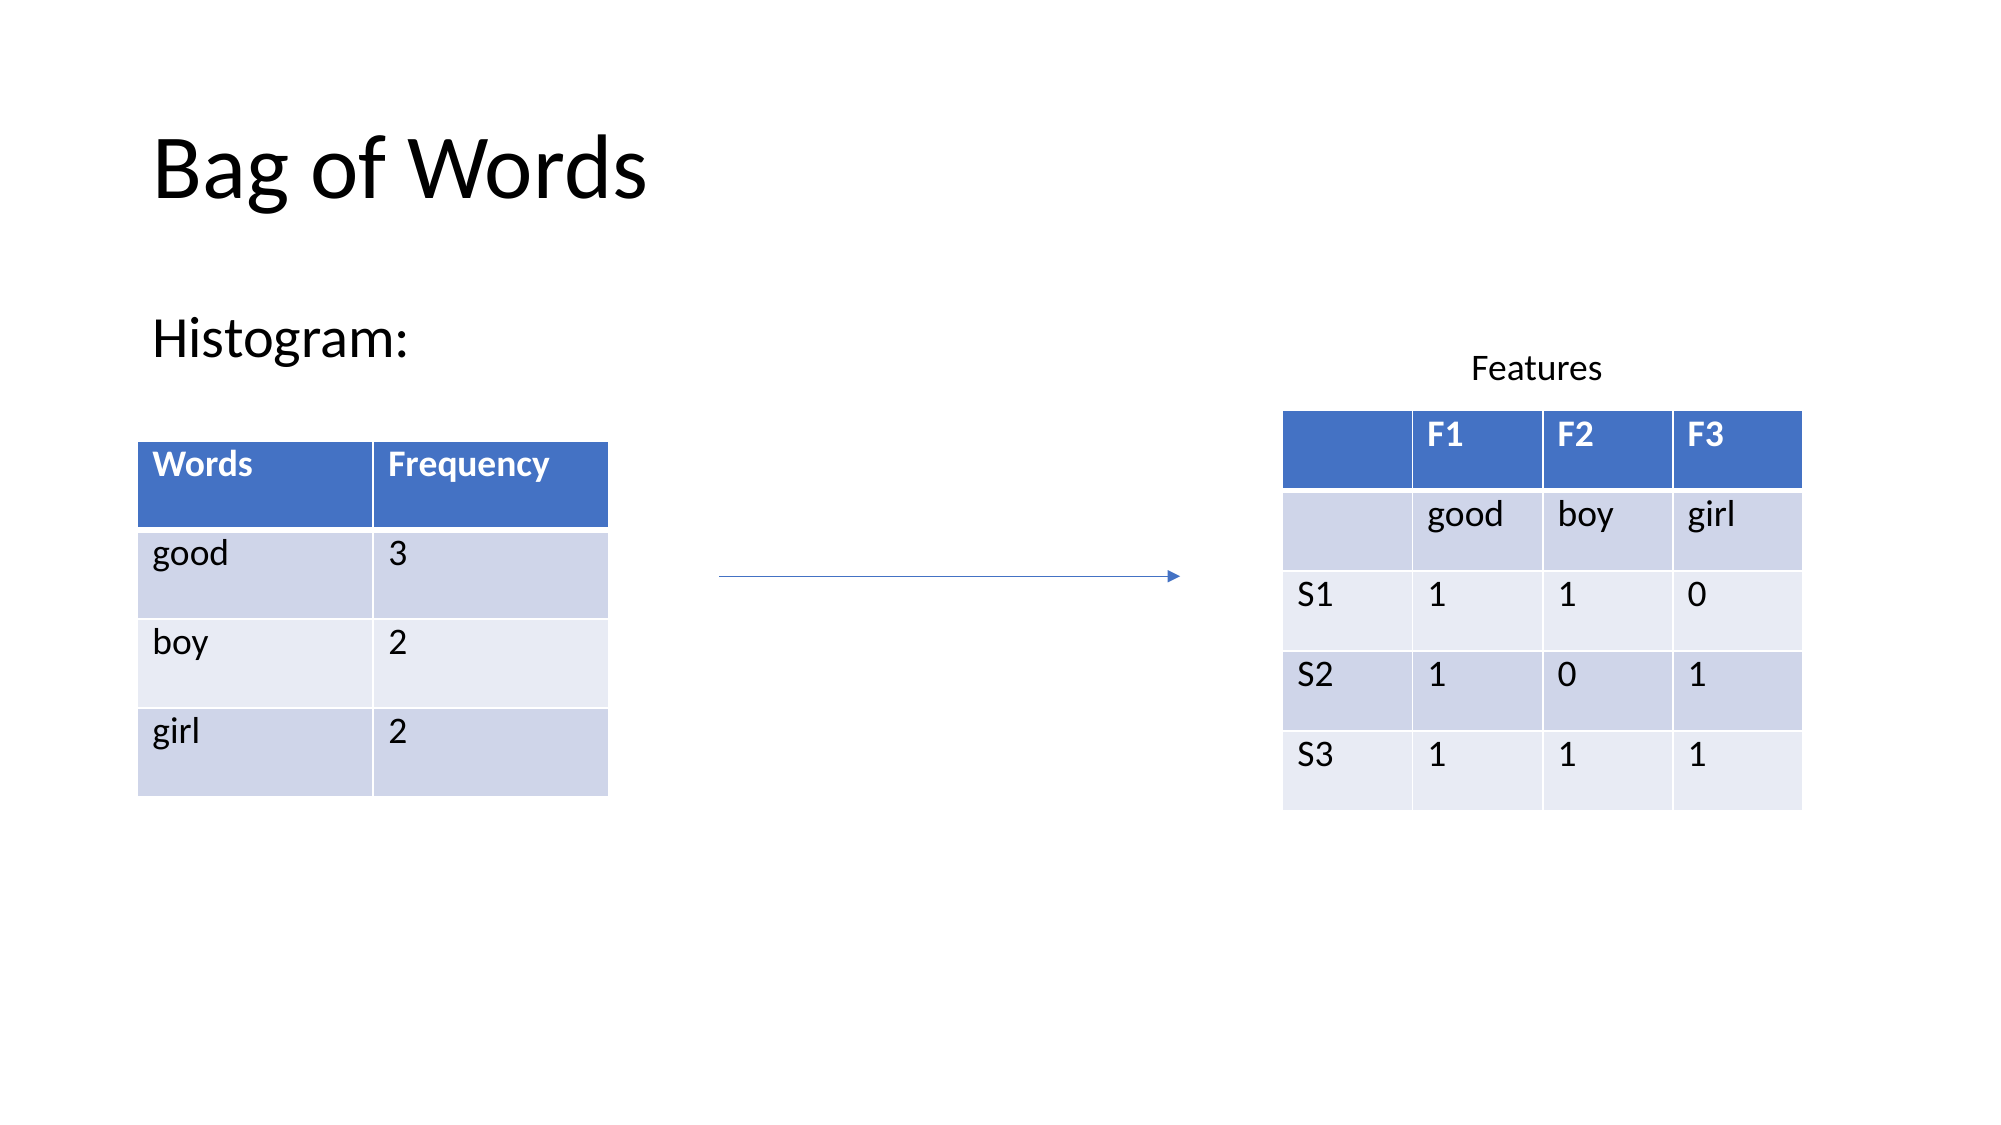

# Bag of Words
Histogram:

Features
|  | F1 | F2 | F3 |
| --- | --- | --- | --- |
|  | good | boy | girl |
| S1 | 1 | 1 | 0 |
| S2 | 1 | 0 | 1 |
| S3 | 1 | 1 | 1 |
| Words | Frequency |
| --- | --- |
| good | 3 |
| boy | 2 |
| girl | 2 |